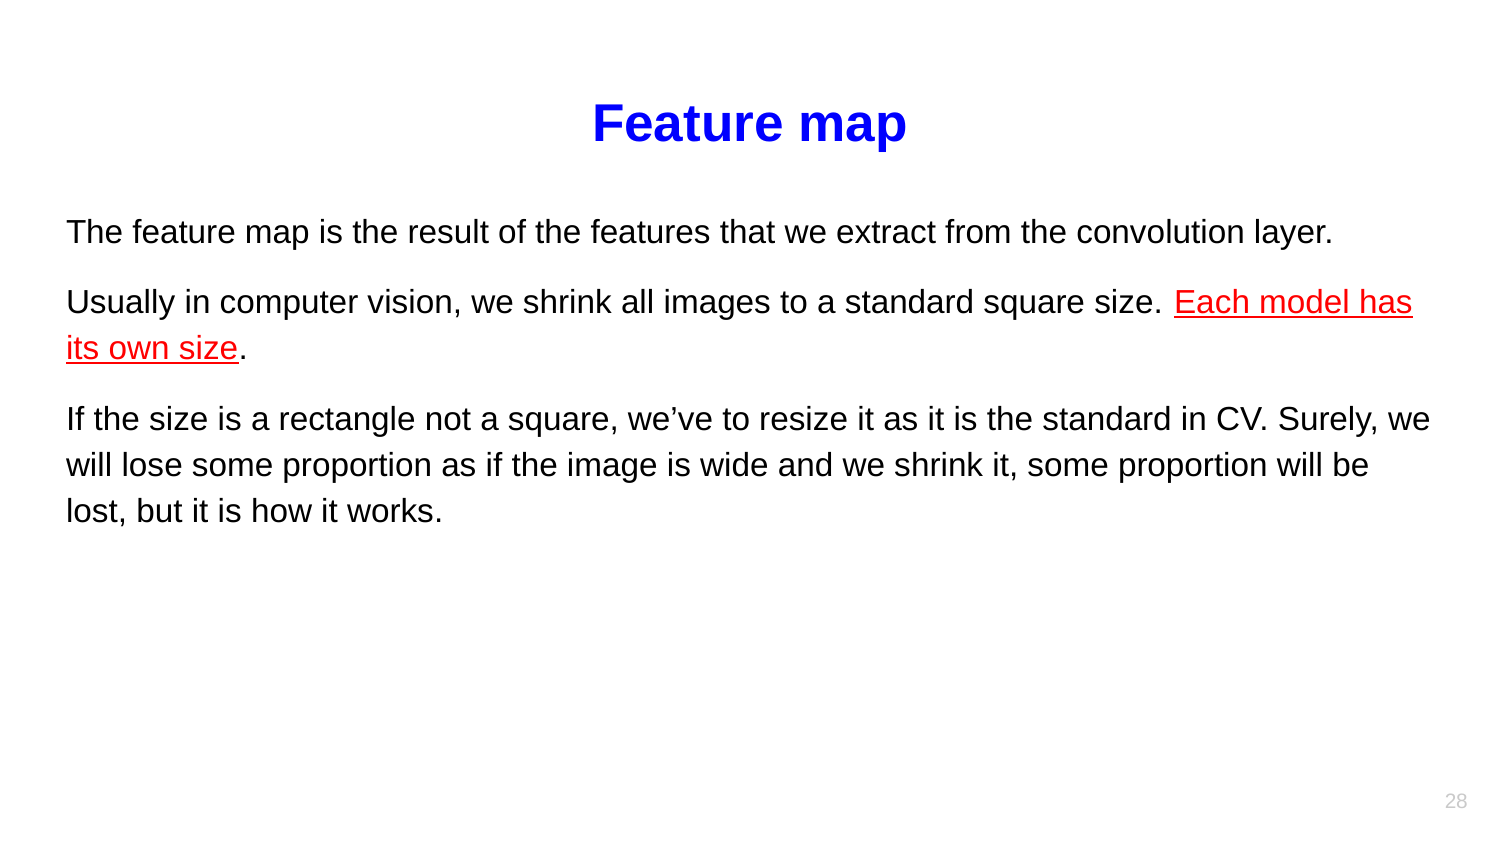

# Feature map
The feature map is the result of the features that we extract from the convolution layer.
Usually in computer vision, we shrink all images to a standard square size. Each model has its own size.
If the size is a rectangle not a square, we’ve to resize it as it is the standard in CV. Surely, we will lose some proportion as if the image is wide and we shrink it, some proportion will be lost, but it is how it works.

28